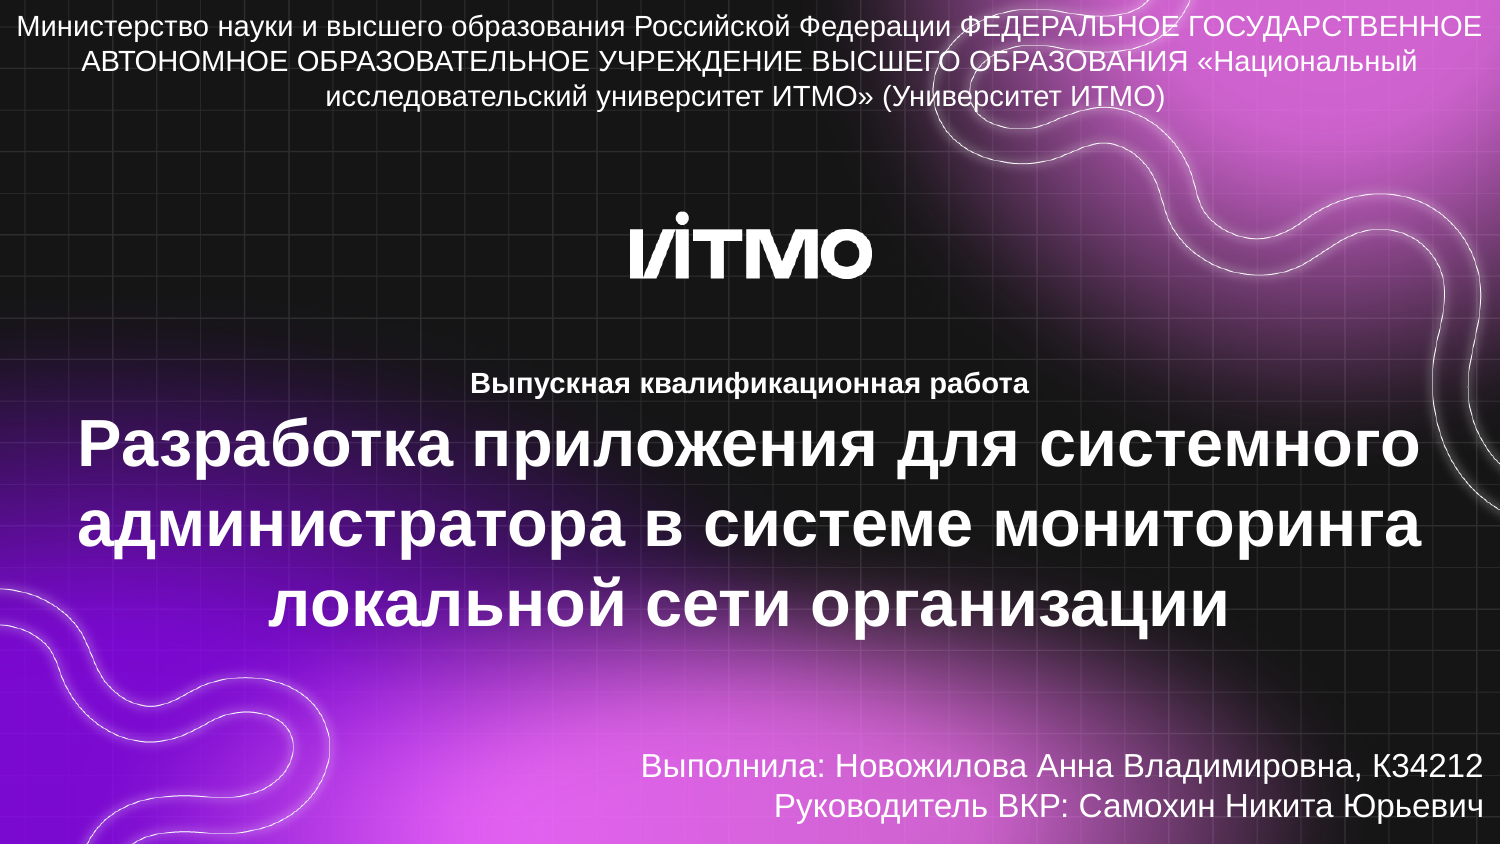

Министерство науки и высшего образования Российской Федерации ФЕДЕРАЛЬНОЕ ГОСУДАРСТВЕННОЕ АВТОНОМНОЕ ОБРАЗОВАТЕЛЬНОЕ УЧРЕЖДЕНИЕ ВЫСШЕГО ОБРАЗОВАНИЯ «Национальный исследовательский университет ИТМО» (Университет ИТМО)
# Выпускная квалификационная работа Разработка приложения для системного администратора в системе мониторинга локальной сети организации
Выполнила: Новожилова Анна Владимировна, К34212
Руководитель ВКР: Самохин Никита Юрьевич